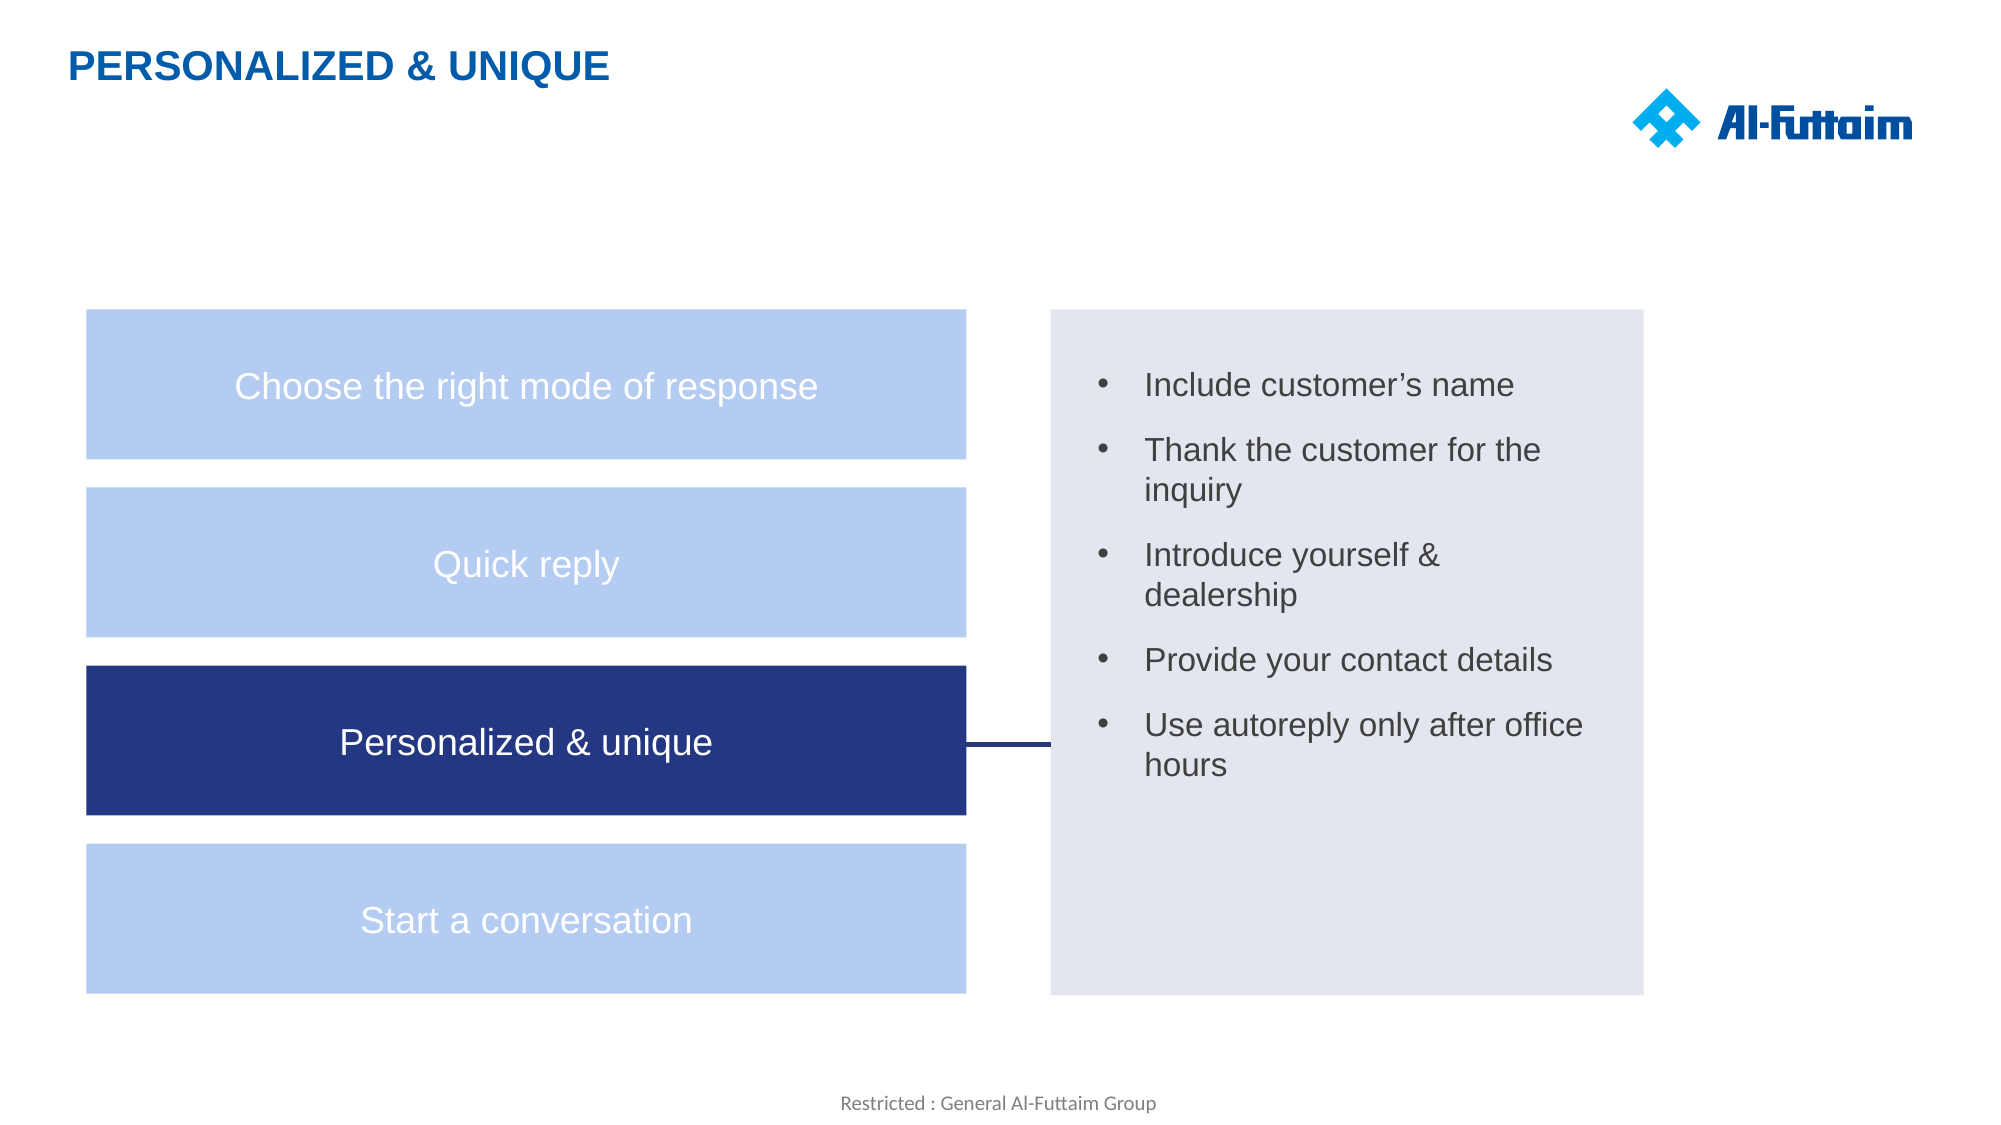

PERSONALIZED & UNIQUE

Choose the right mode of response
Include customer’s name
Thank the customer for the inquiry
Introduce yourself & dealership
Provide your contact details
Use autoreply only after office hours

Quick reply

Personalized & unique

Start a conversation